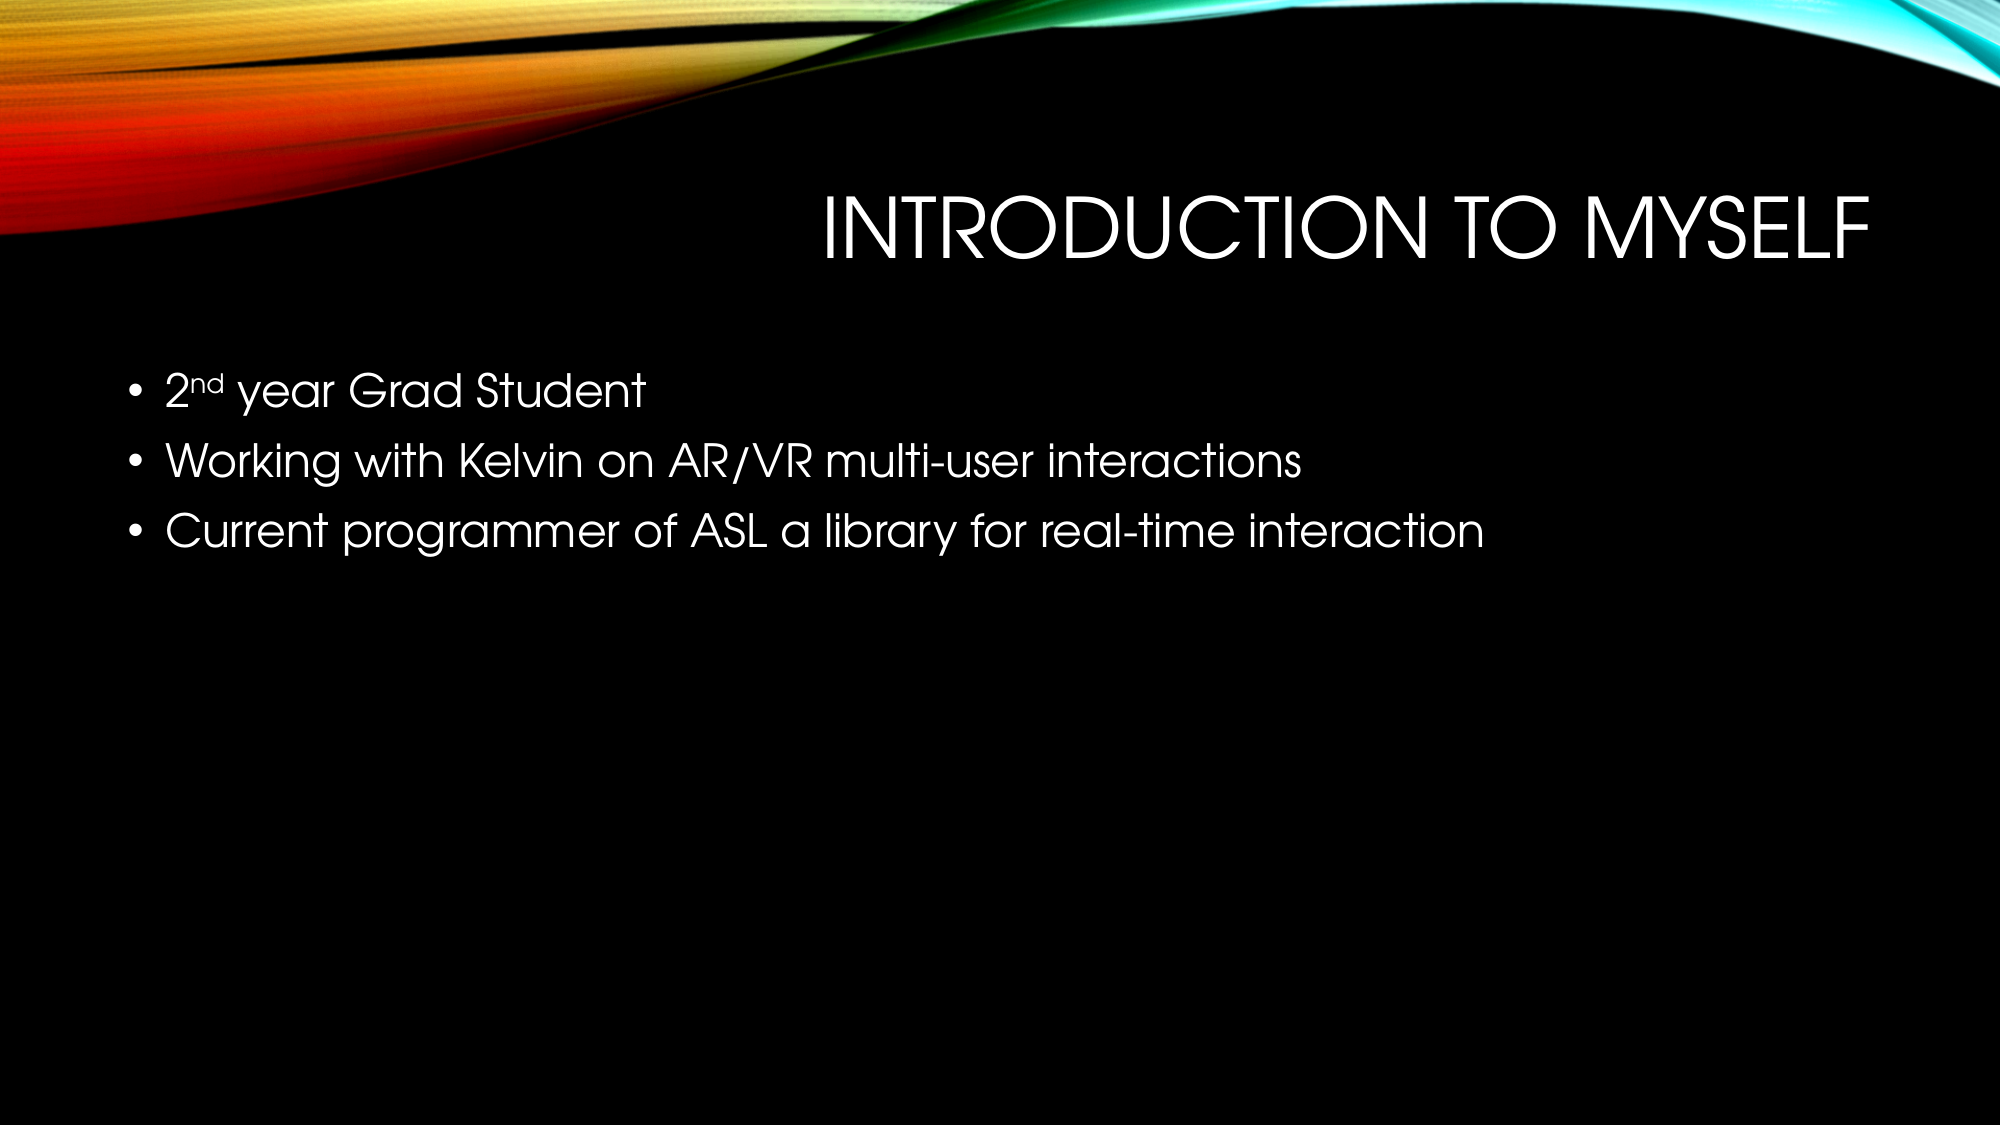

# Introduction to myself
2nd year Grad Student
Working with Kelvin on AR/VR multi-user interactions
Current programmer of ASL a library for real-time interaction